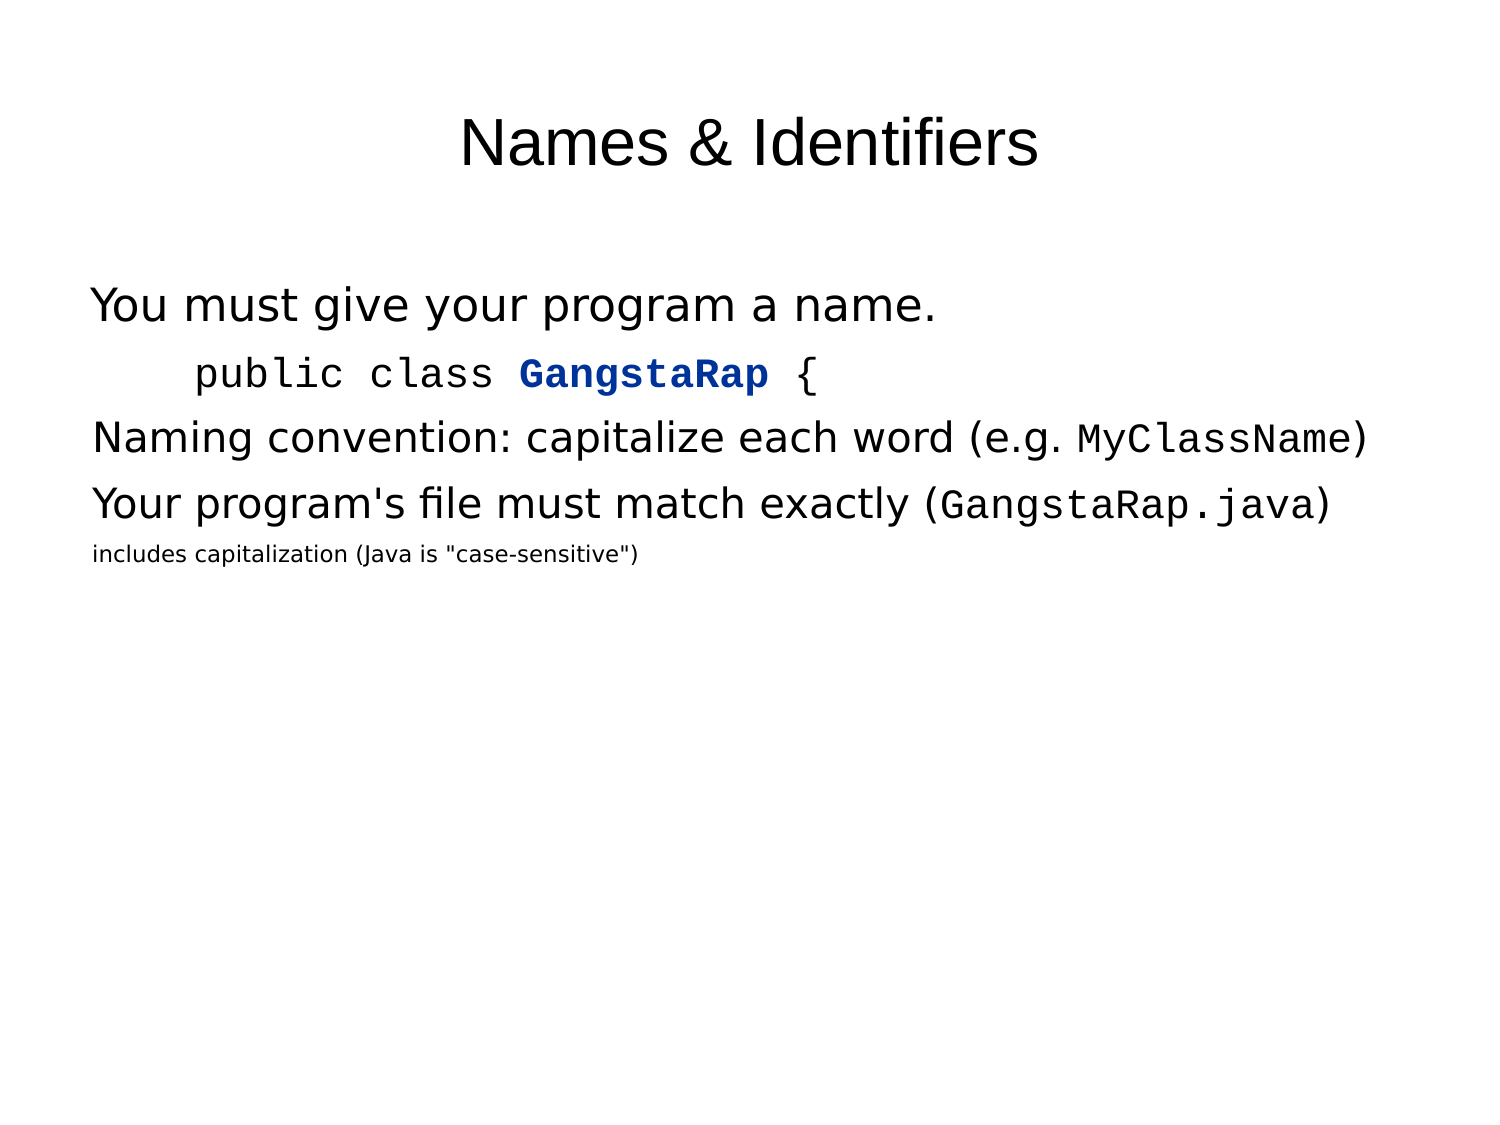

# Names & Identifiers
You must give your program a name.
public class GangstaRap {
Naming convention: capitalize each word (e.g. MyClassName)
Your program's file must match exactly (GangstaRap.java)
includes capitalization (Java is "case-sensitive")